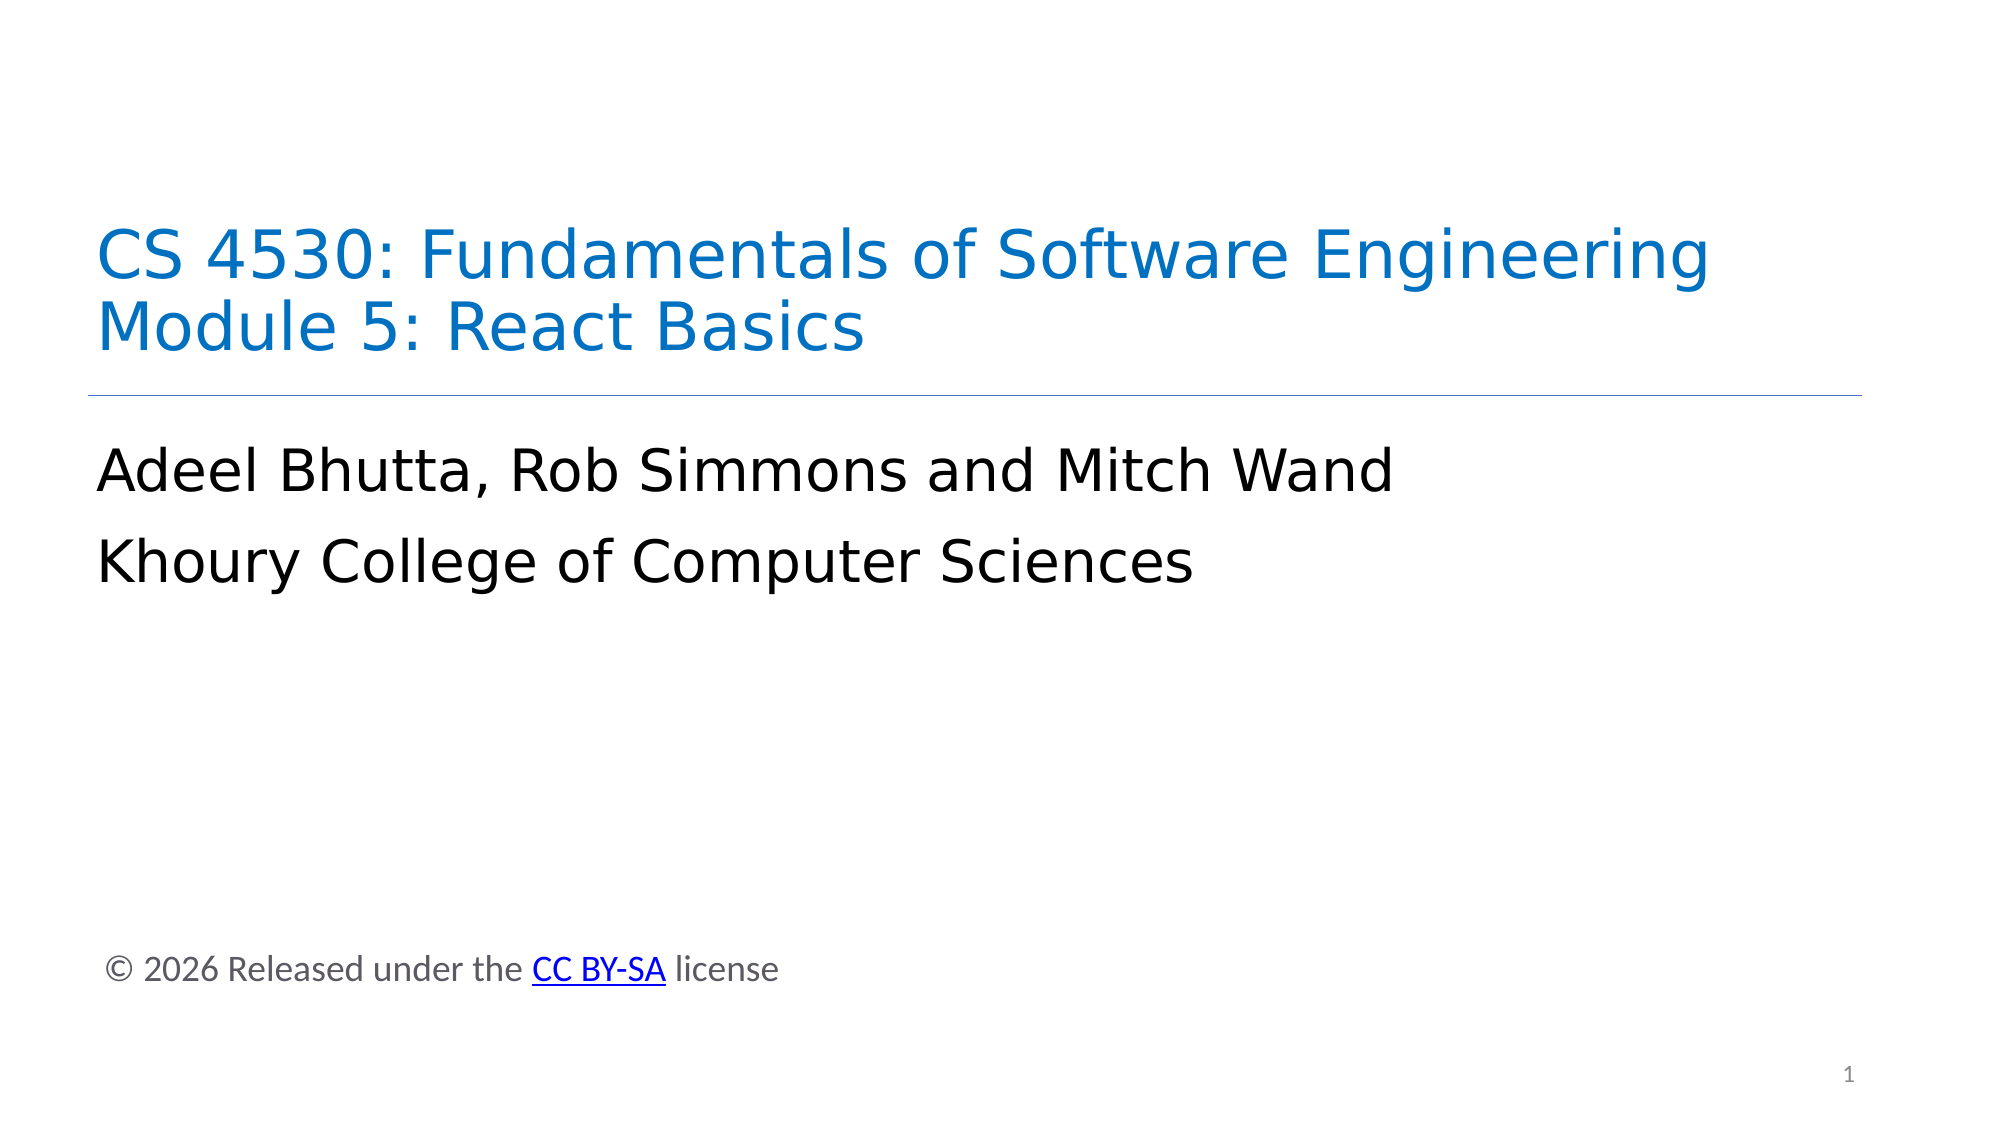

# CS 4530: Fundamentals of Software Engineering Module 5: React Basics
Adeel Bhutta, Rob Simmons and Mitch Wand
Khoury College of Computer Sciences

© 2026 Released under the CC BY-SA license
1